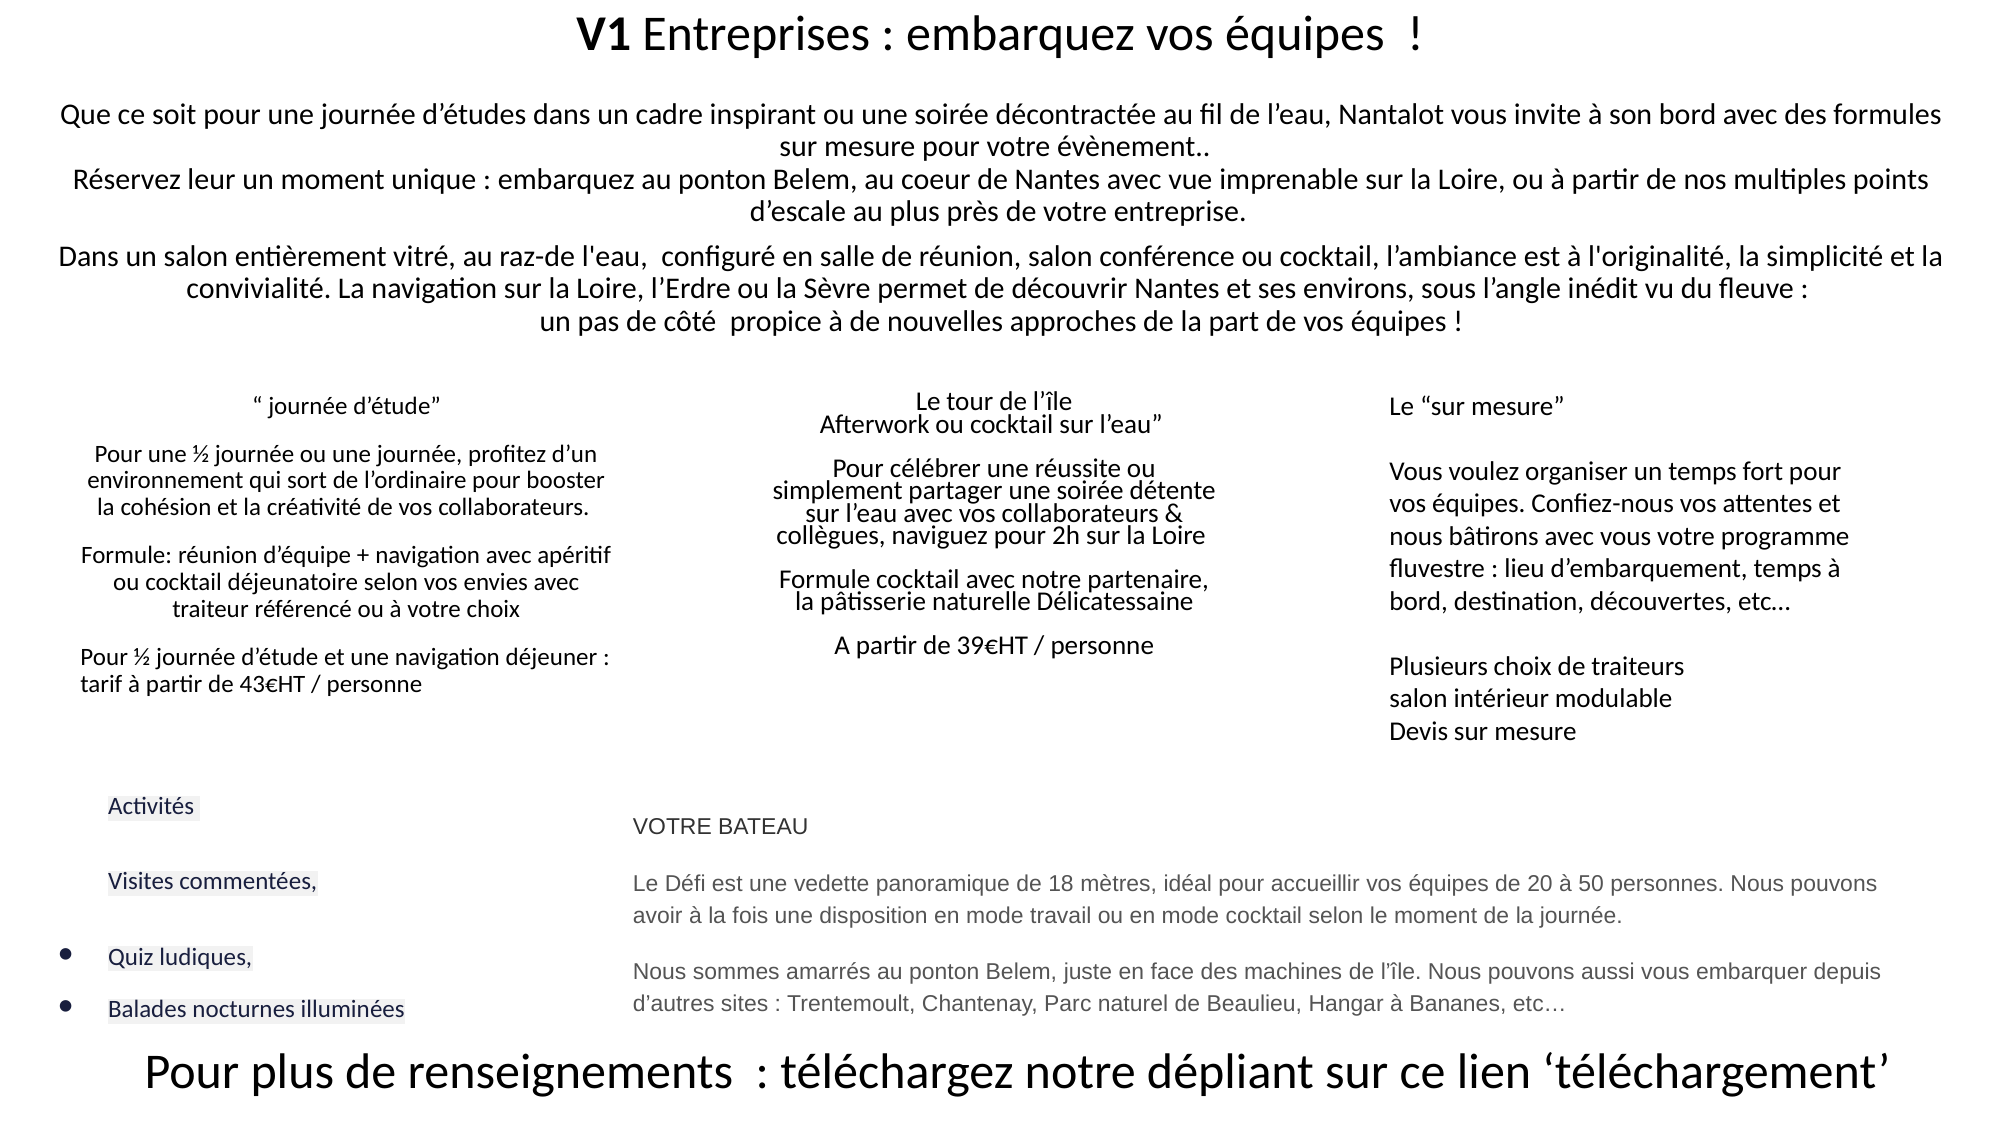

V1 Entreprises : embarquez vos équipes  !
Que ce soit pour une journée d’études dans un cadre inspirant ou une soirée décontractée au fil de l’eau, Nantalot vous invite à son bord avec des formules sur mesure pour votre évènement..
Réservez leur un moment unique : embarquez au ponton Belem, au coeur de Nantes avec vue imprenable sur la Loire, ou à partir de nos multiples points d’escale au plus près de votre entreprise.
Dans un salon entièrement vitré, au raz-de l'eau,  configuré en salle de réunion, salon conférence ou cocktail, l’ambiance est à l'originalité, la simplicité et la convivialité. La navigation sur la Loire, l’Erdre ou la Sèvre permet de découvrir Nantes et ses environs, sous l’angle inédit vu du fleuve :
un pas de côté  propice à de nouvelles approches de la part de vos équipes !
Le “sur mesure”

Vous voulez organiser un temps fort pour vos équipes. Confiez-nous vos attentes et nous bâtirons avec vous votre programme  fluvestre : lieu d’embarquement, temps à bord, destination, découvertes, etc…

Plusieurs choix de traiteurs
salon intérieur modulable
Devis sur mesure

“ journée d’étude”
Pour une ½ journée ou une journée, profitez d’un environnement qui sort de l’ordinaire pour booster la cohésion et la créativité de vos collaborateurs.
Formule: réunion d’équipe + navigation avec apéritif ou cocktail déjeunatoire selon vos envies avec traiteur référencé ou à votre choix
Pour ½ journée d’étude et une navigation déjeuner : tarif à partir de 43€HT / personne

Le tour de l’île
 Afterwork ou cocktail sur l’eau”
Pour célébrer une réussite ou simplement partager une soirée détente sur l’eau avec vos collaborateurs & collègues, naviguez pour 2h sur la Loire
Formule cocktail avec notre partenaire, la pâtisserie naturelle Délicatessaine
A partir de 39€HT / personne
Activités
Visites commentées,
Quiz ludiques,
Balades nocturnes illuminées
VOTRE BATEAU
Le Défi est une vedette panoramique de 18 mètres, idéal pour accueillir vos équipes de 20 à 50 personnes. Nous pouvons avoir à la fois une disposition en mode travail ou en mode cocktail selon le moment de la journée.
Nous sommes amarrés au ponton Belem, juste en face des machines de l’île. Nous pouvons aussi vous embarquer depuis d’autres sites : Trentemoult, Chantenay, Parc naturel de Beaulieu, Hangar à Bananes, etc…
Pour plus de renseignements  : téléchargez notre dépliant sur ce lien ‘téléchargement’